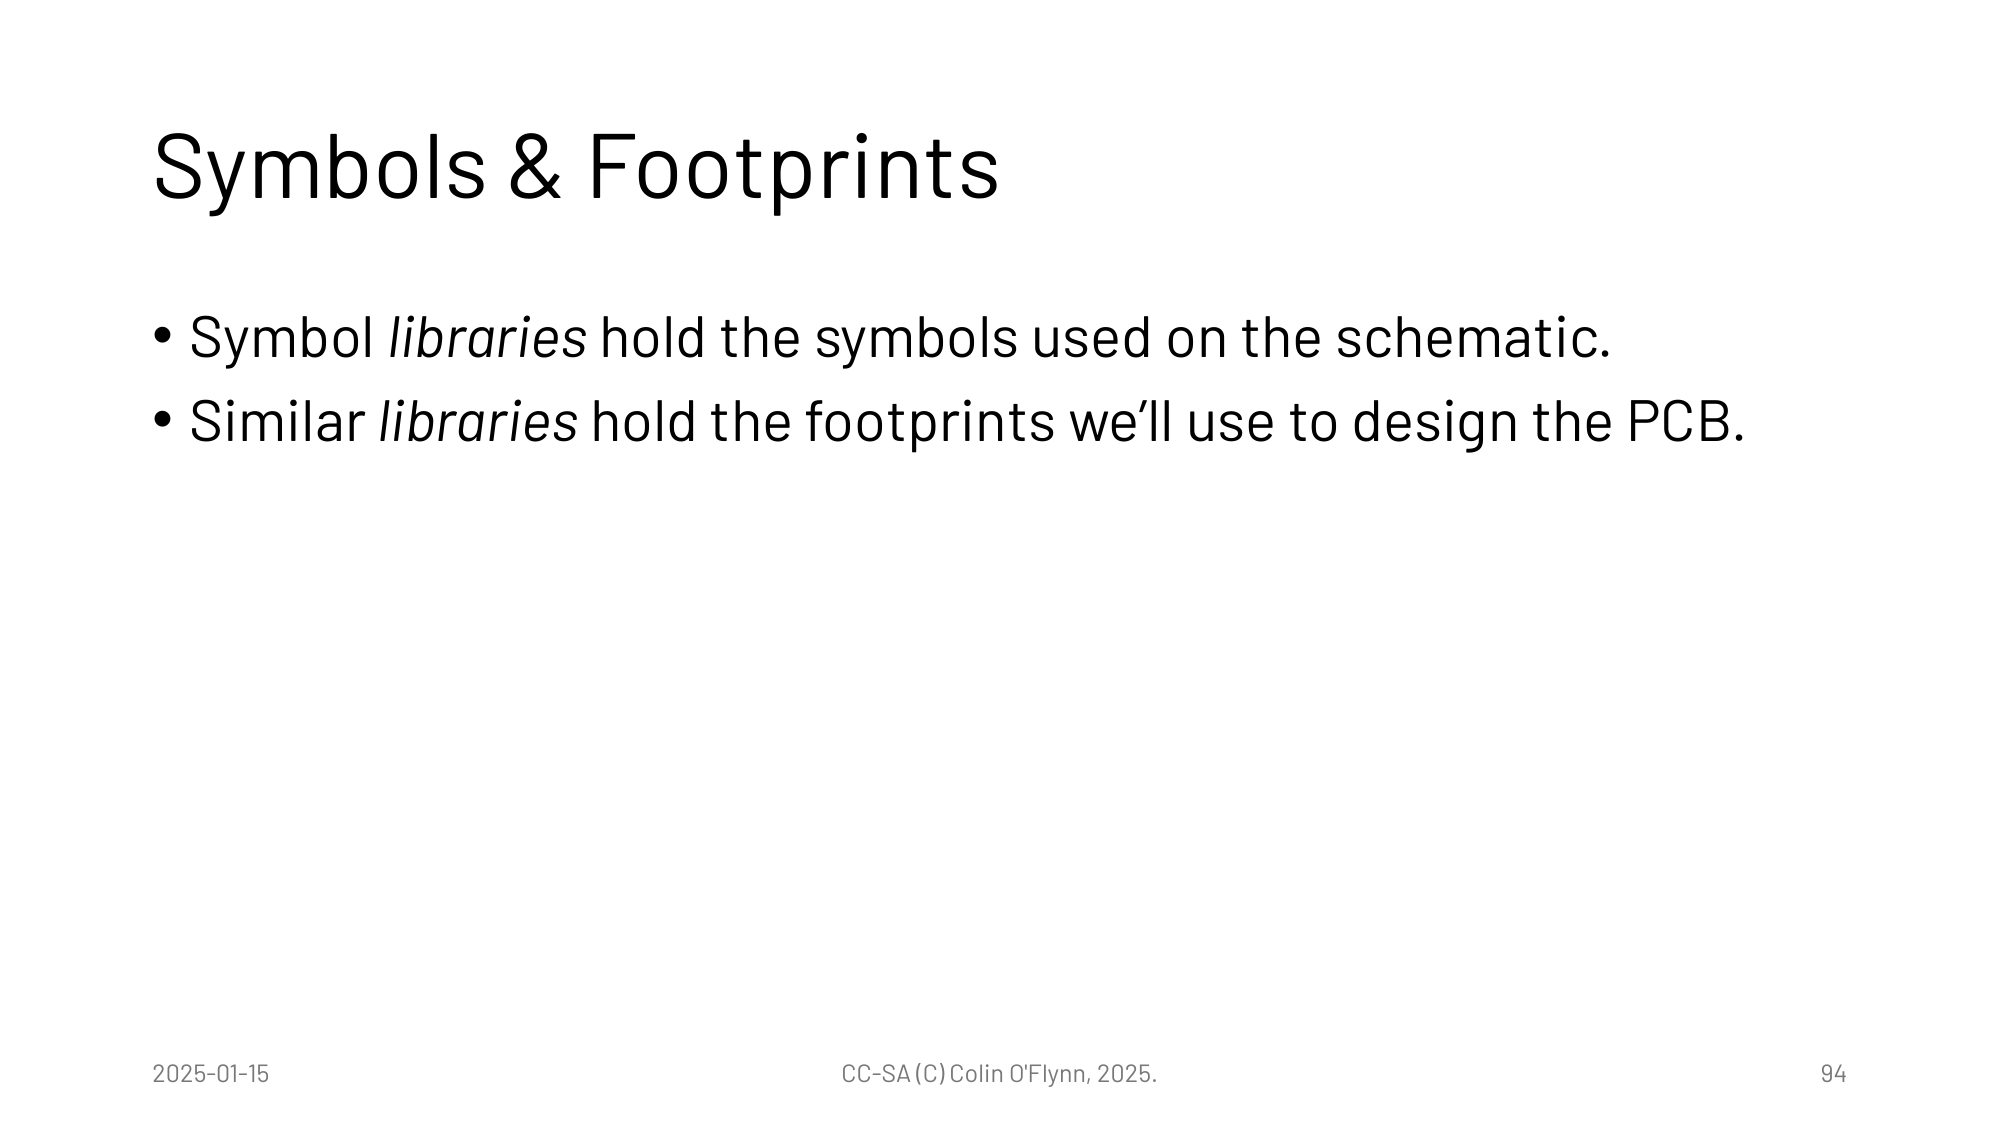

# Symbols & Footprints
Symbol libraries hold the symbols used on the schematic.
Similar libraries hold the footprints we’ll use to design the PCB.
2025-01-15
CC-SA (C) Colin O'Flynn, 2025.
94